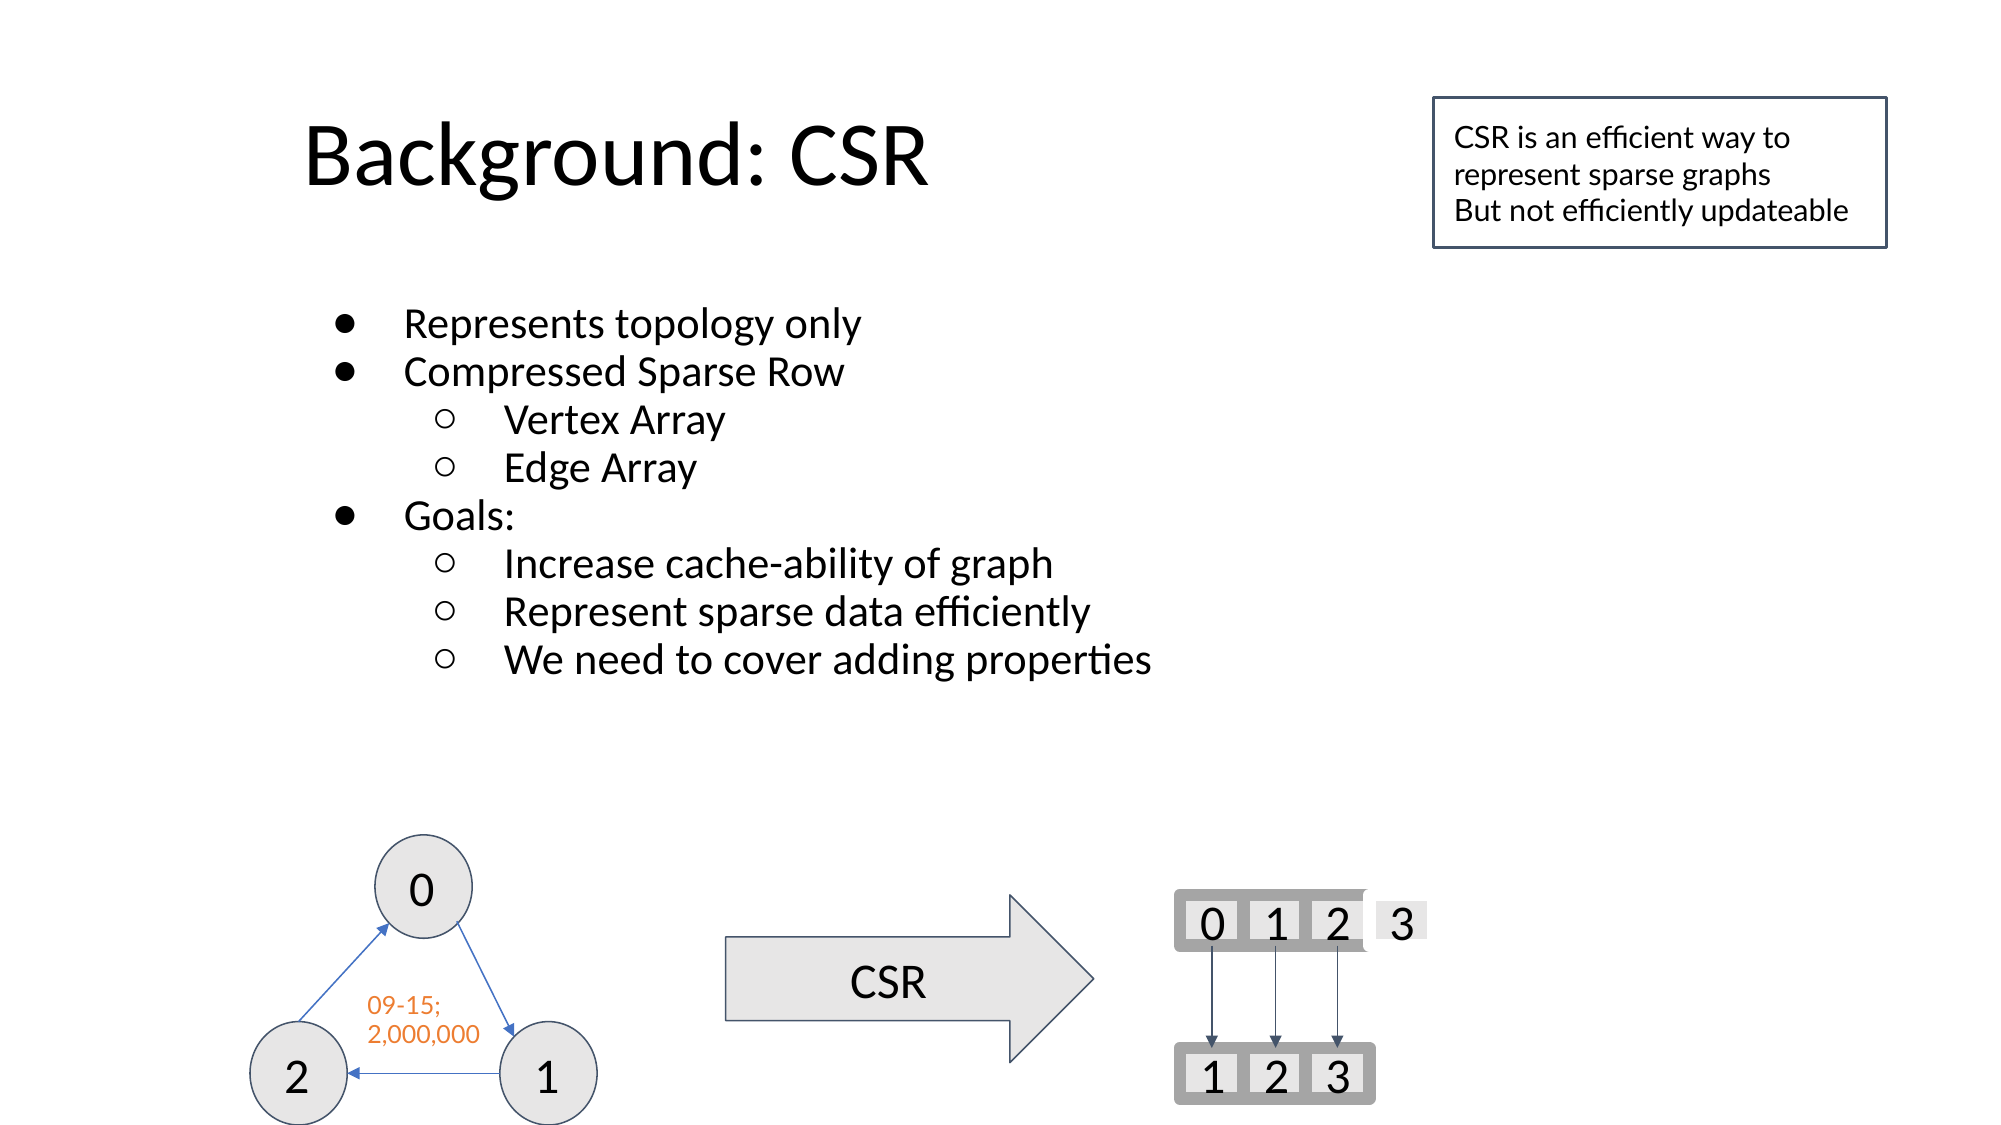

# Background: CSR
CSR is an efficient way to represent sparse graphs
But not efficiently updateable
Represents topology only
Compressed Sparse Row
Vertex Array
Edge Array
Goals:
Increase cache-ability of graph
Represent sparse data efficiently
We need to cover adding properties
0
CSR
0
1
2
3
09-15;
2,000,000
2
1
1
2
3